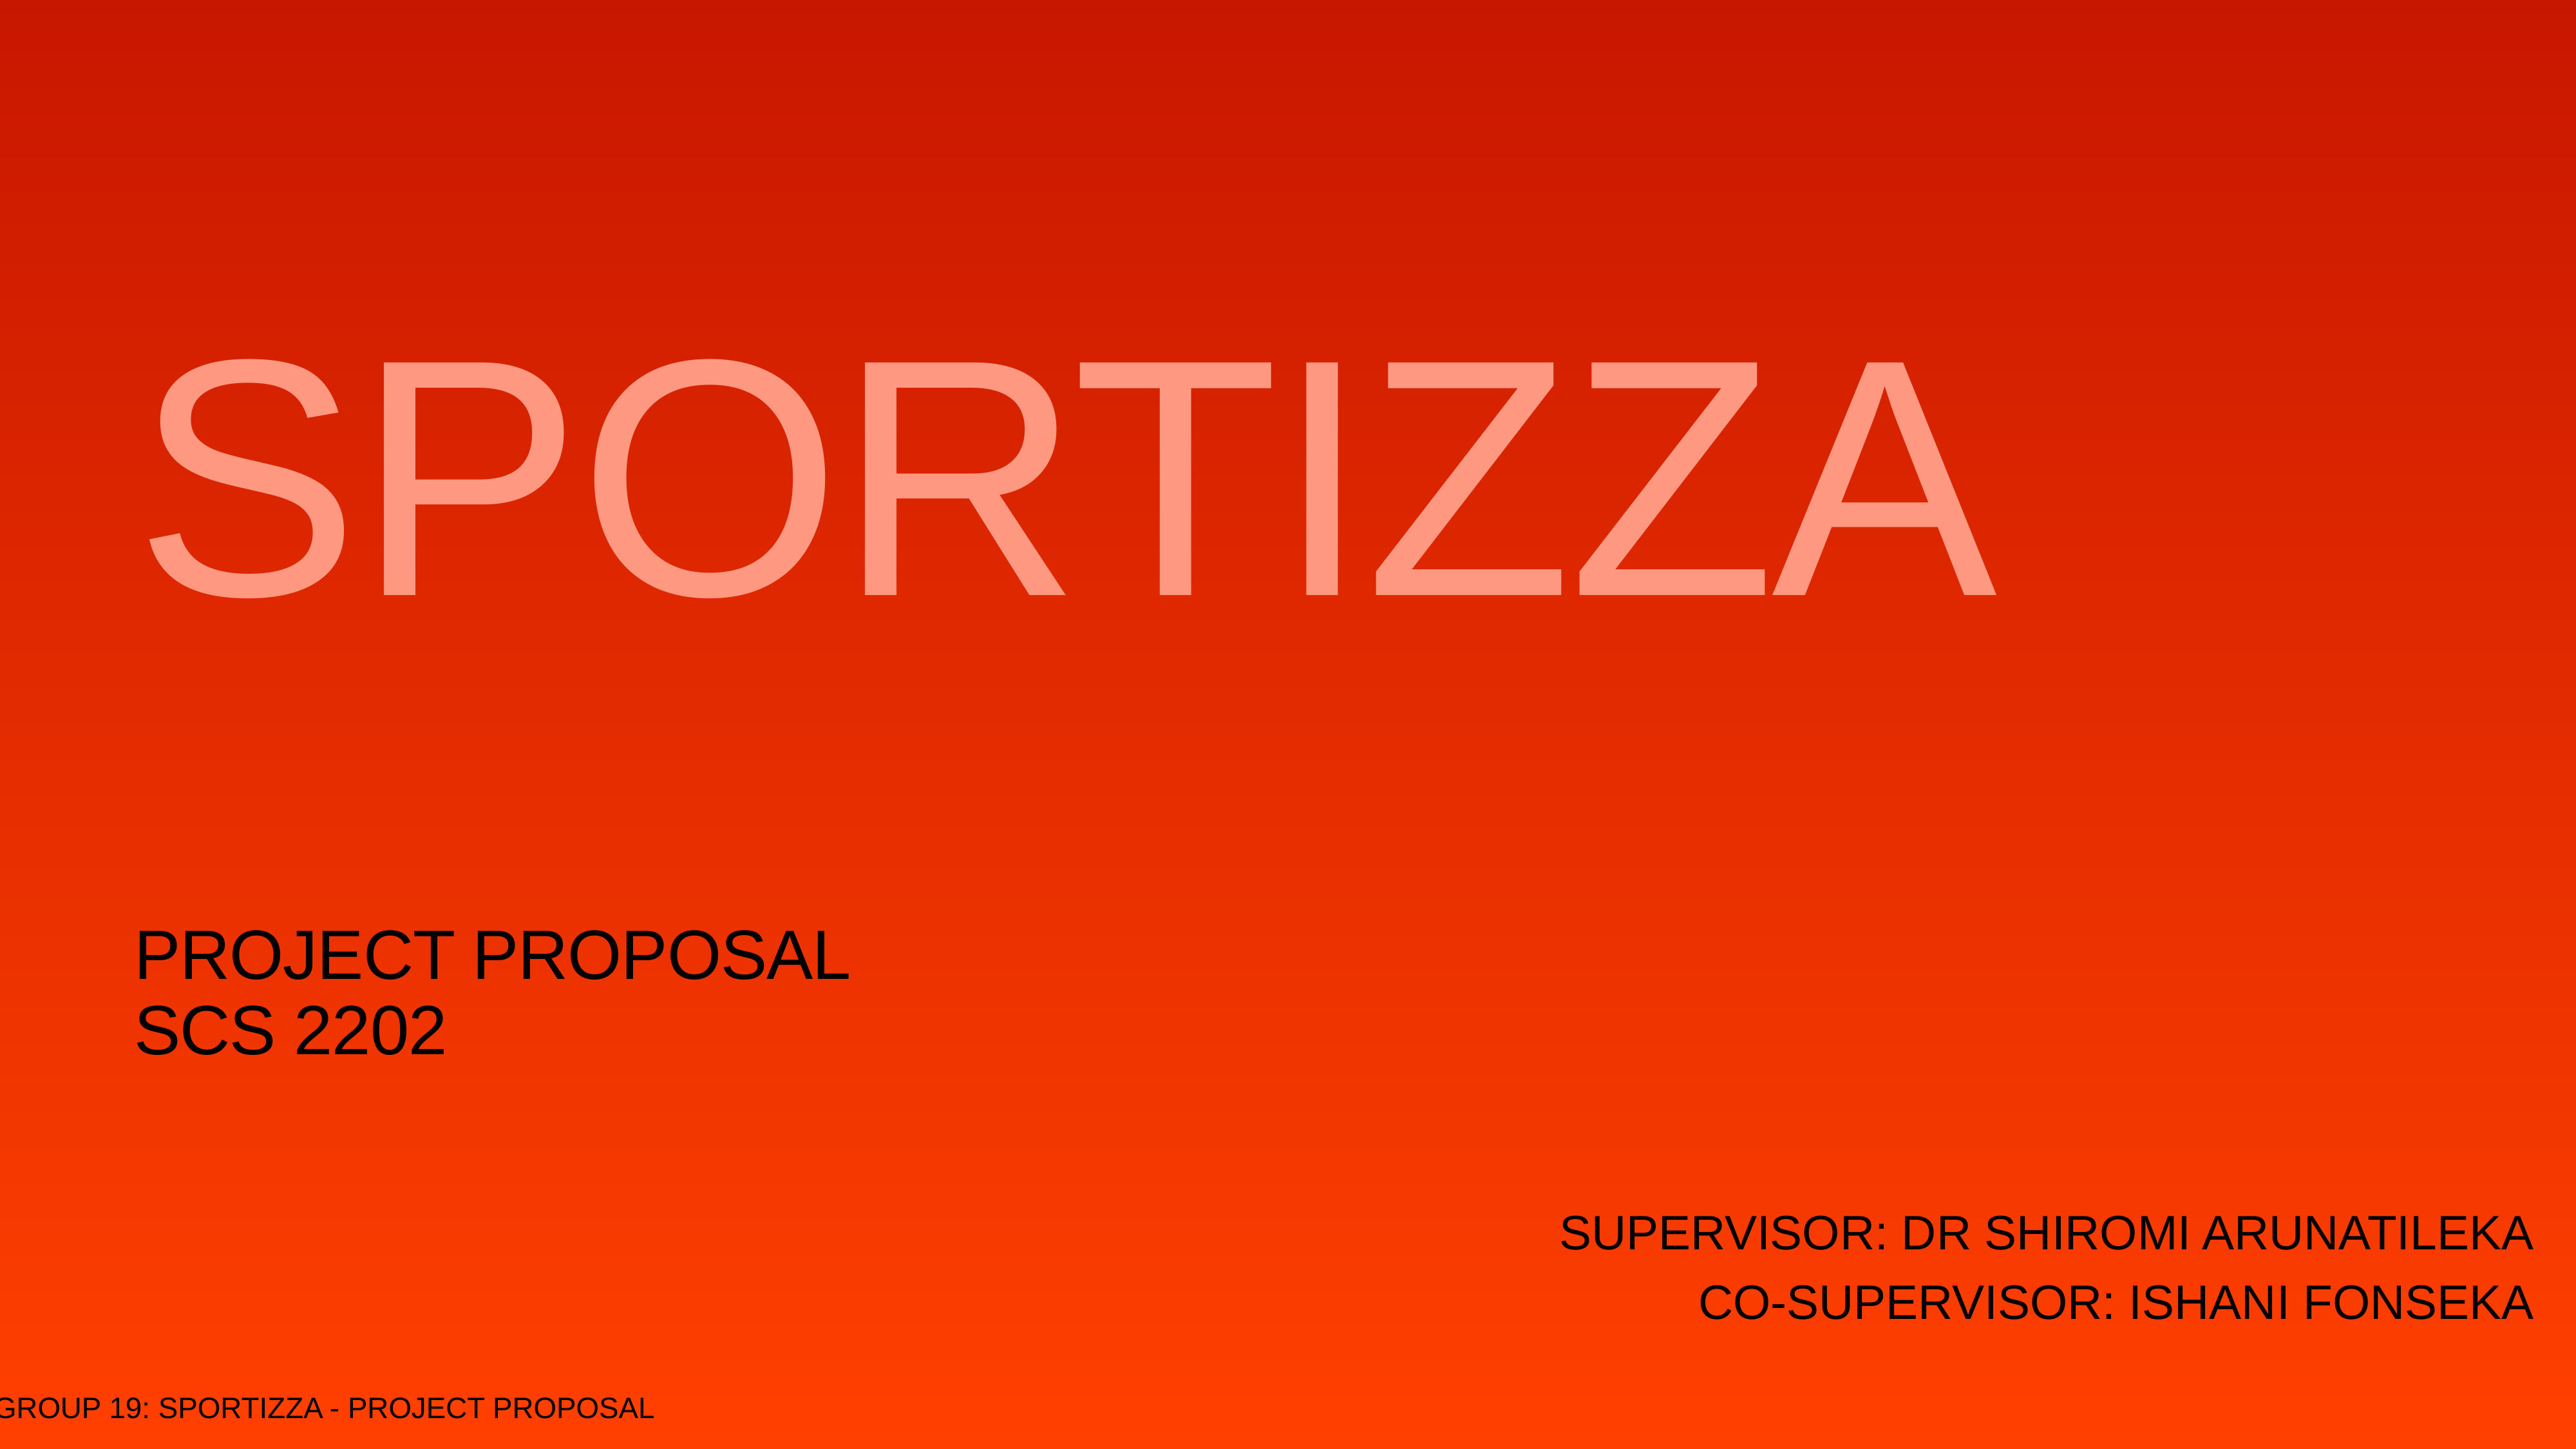

# Sportizza
PROJECT PROPOSAL
SCS 2202
Supervisor: Dr Shiromi Arunatileka
Co-supervisor: Ishani Fonseka
GROUP 19: SPORTIZZA - PROJECT PROPOSAL